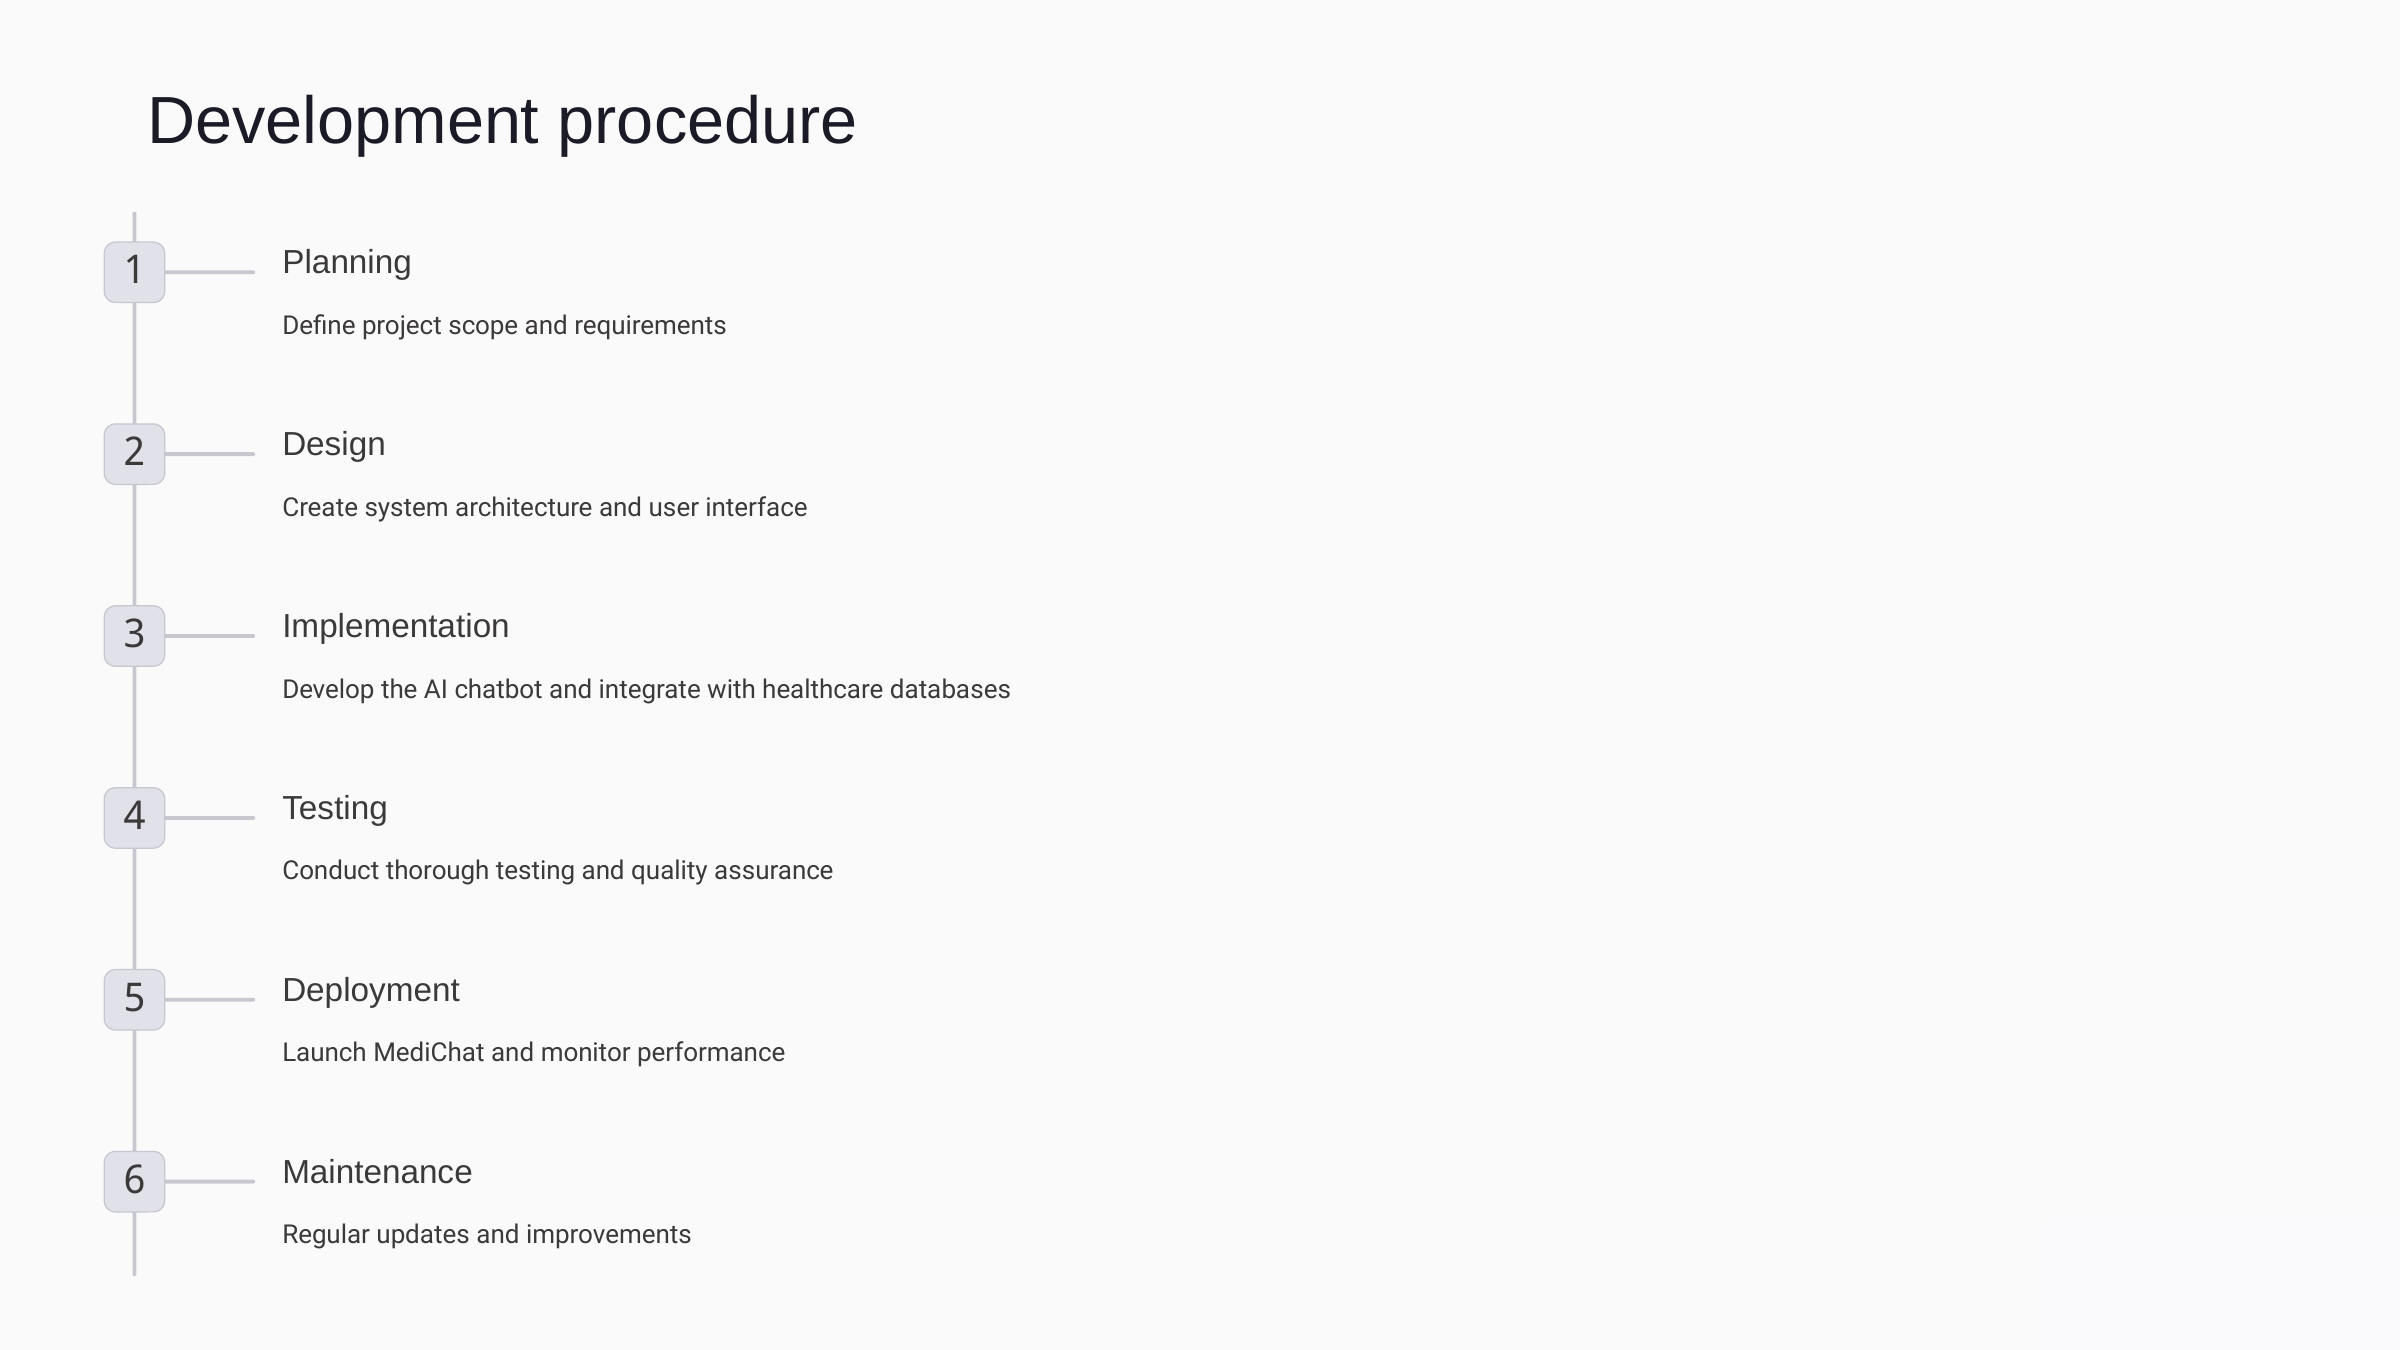

Development procedure

Planning

1

Define project scope and requirements
Design

2

Create system architecture and user interface
Implementation

3

Develop the AI chatbot and integrate with healthcare databases
Testing

4

Conduct thorough testing and quality assurance
Deployment

5

Launch MediChat and monitor performance
Maintenance

6

Regular updates and improvements